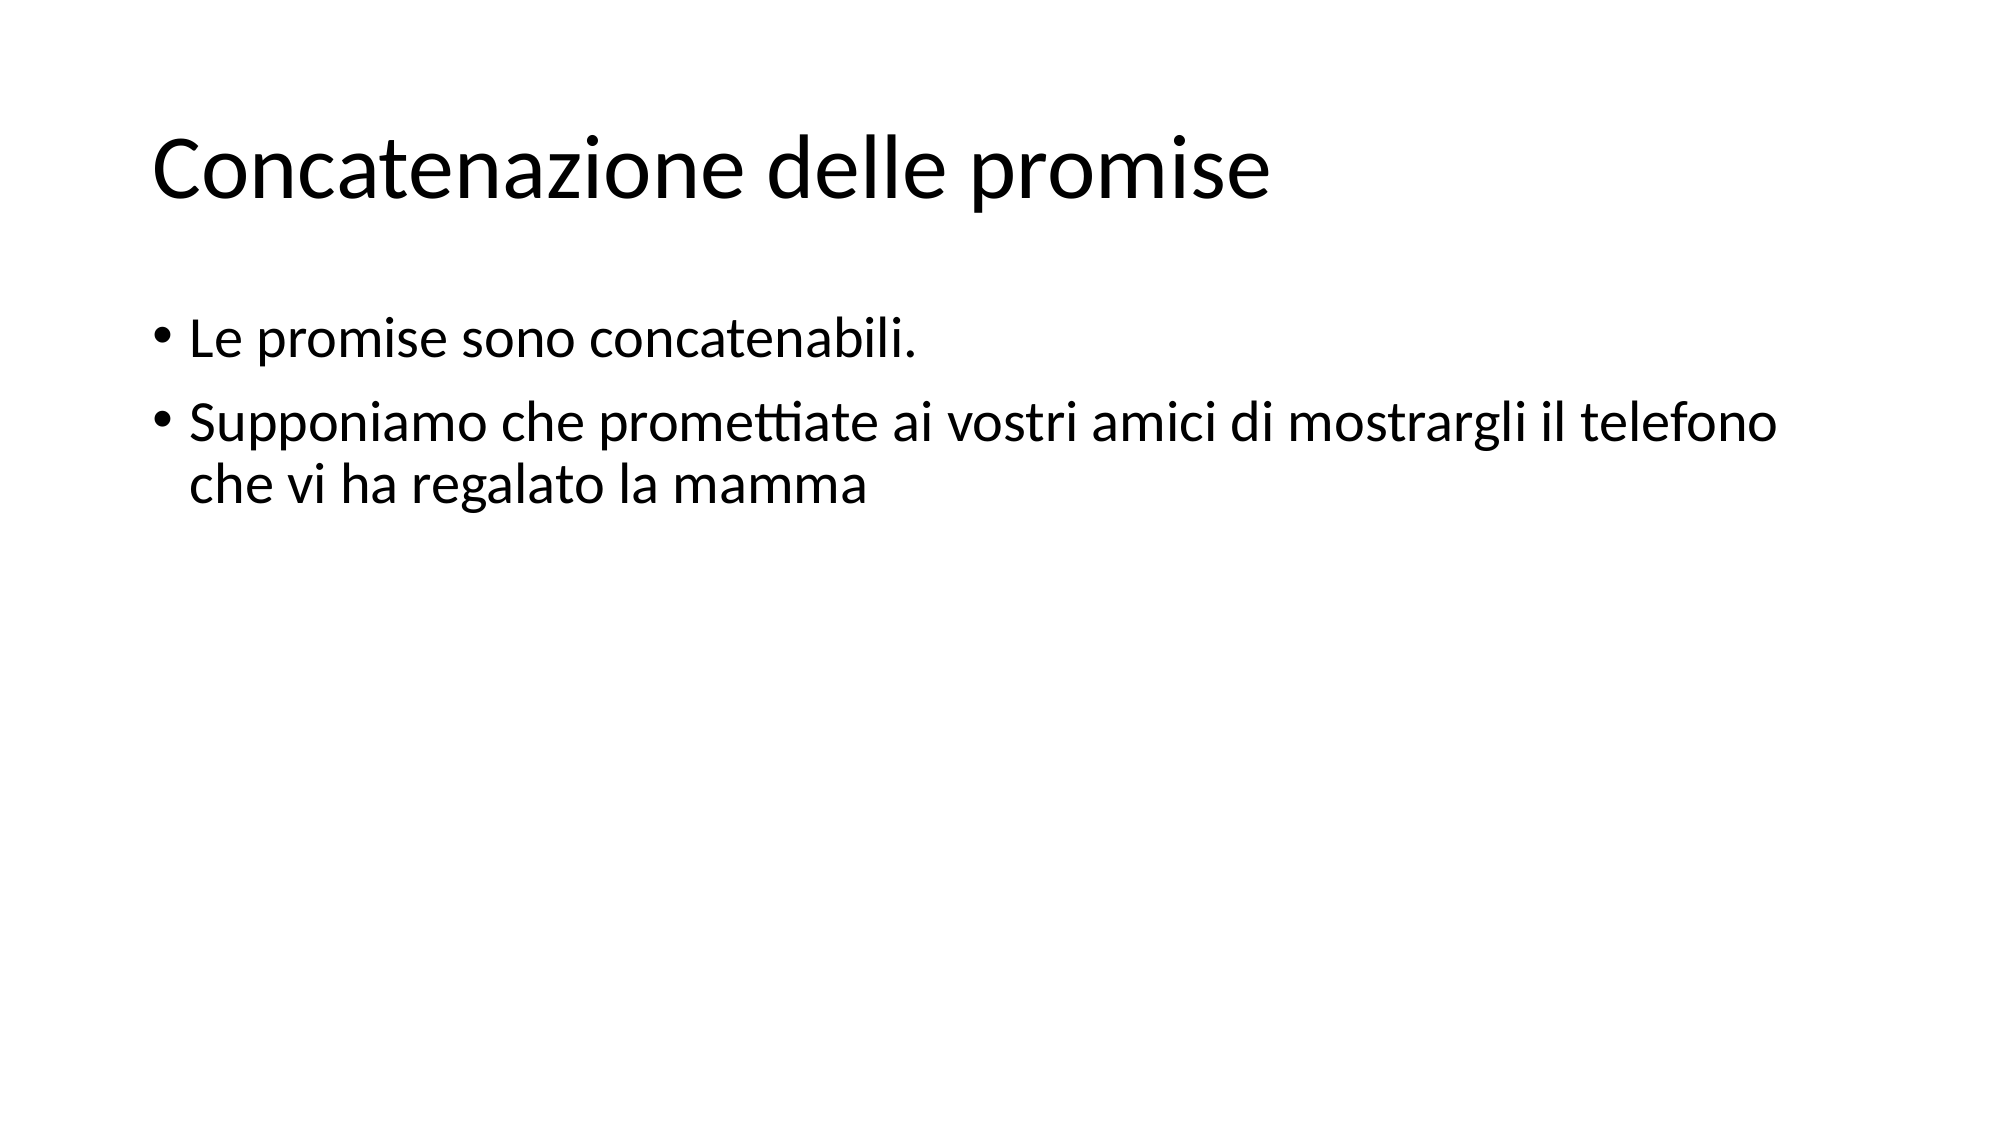

# Concatenazione delle promise
Le promise sono concatenabili.
Supponiamo che promettiate ai vostri amici di mostrargli il telefono che vi ha regalato la mamma